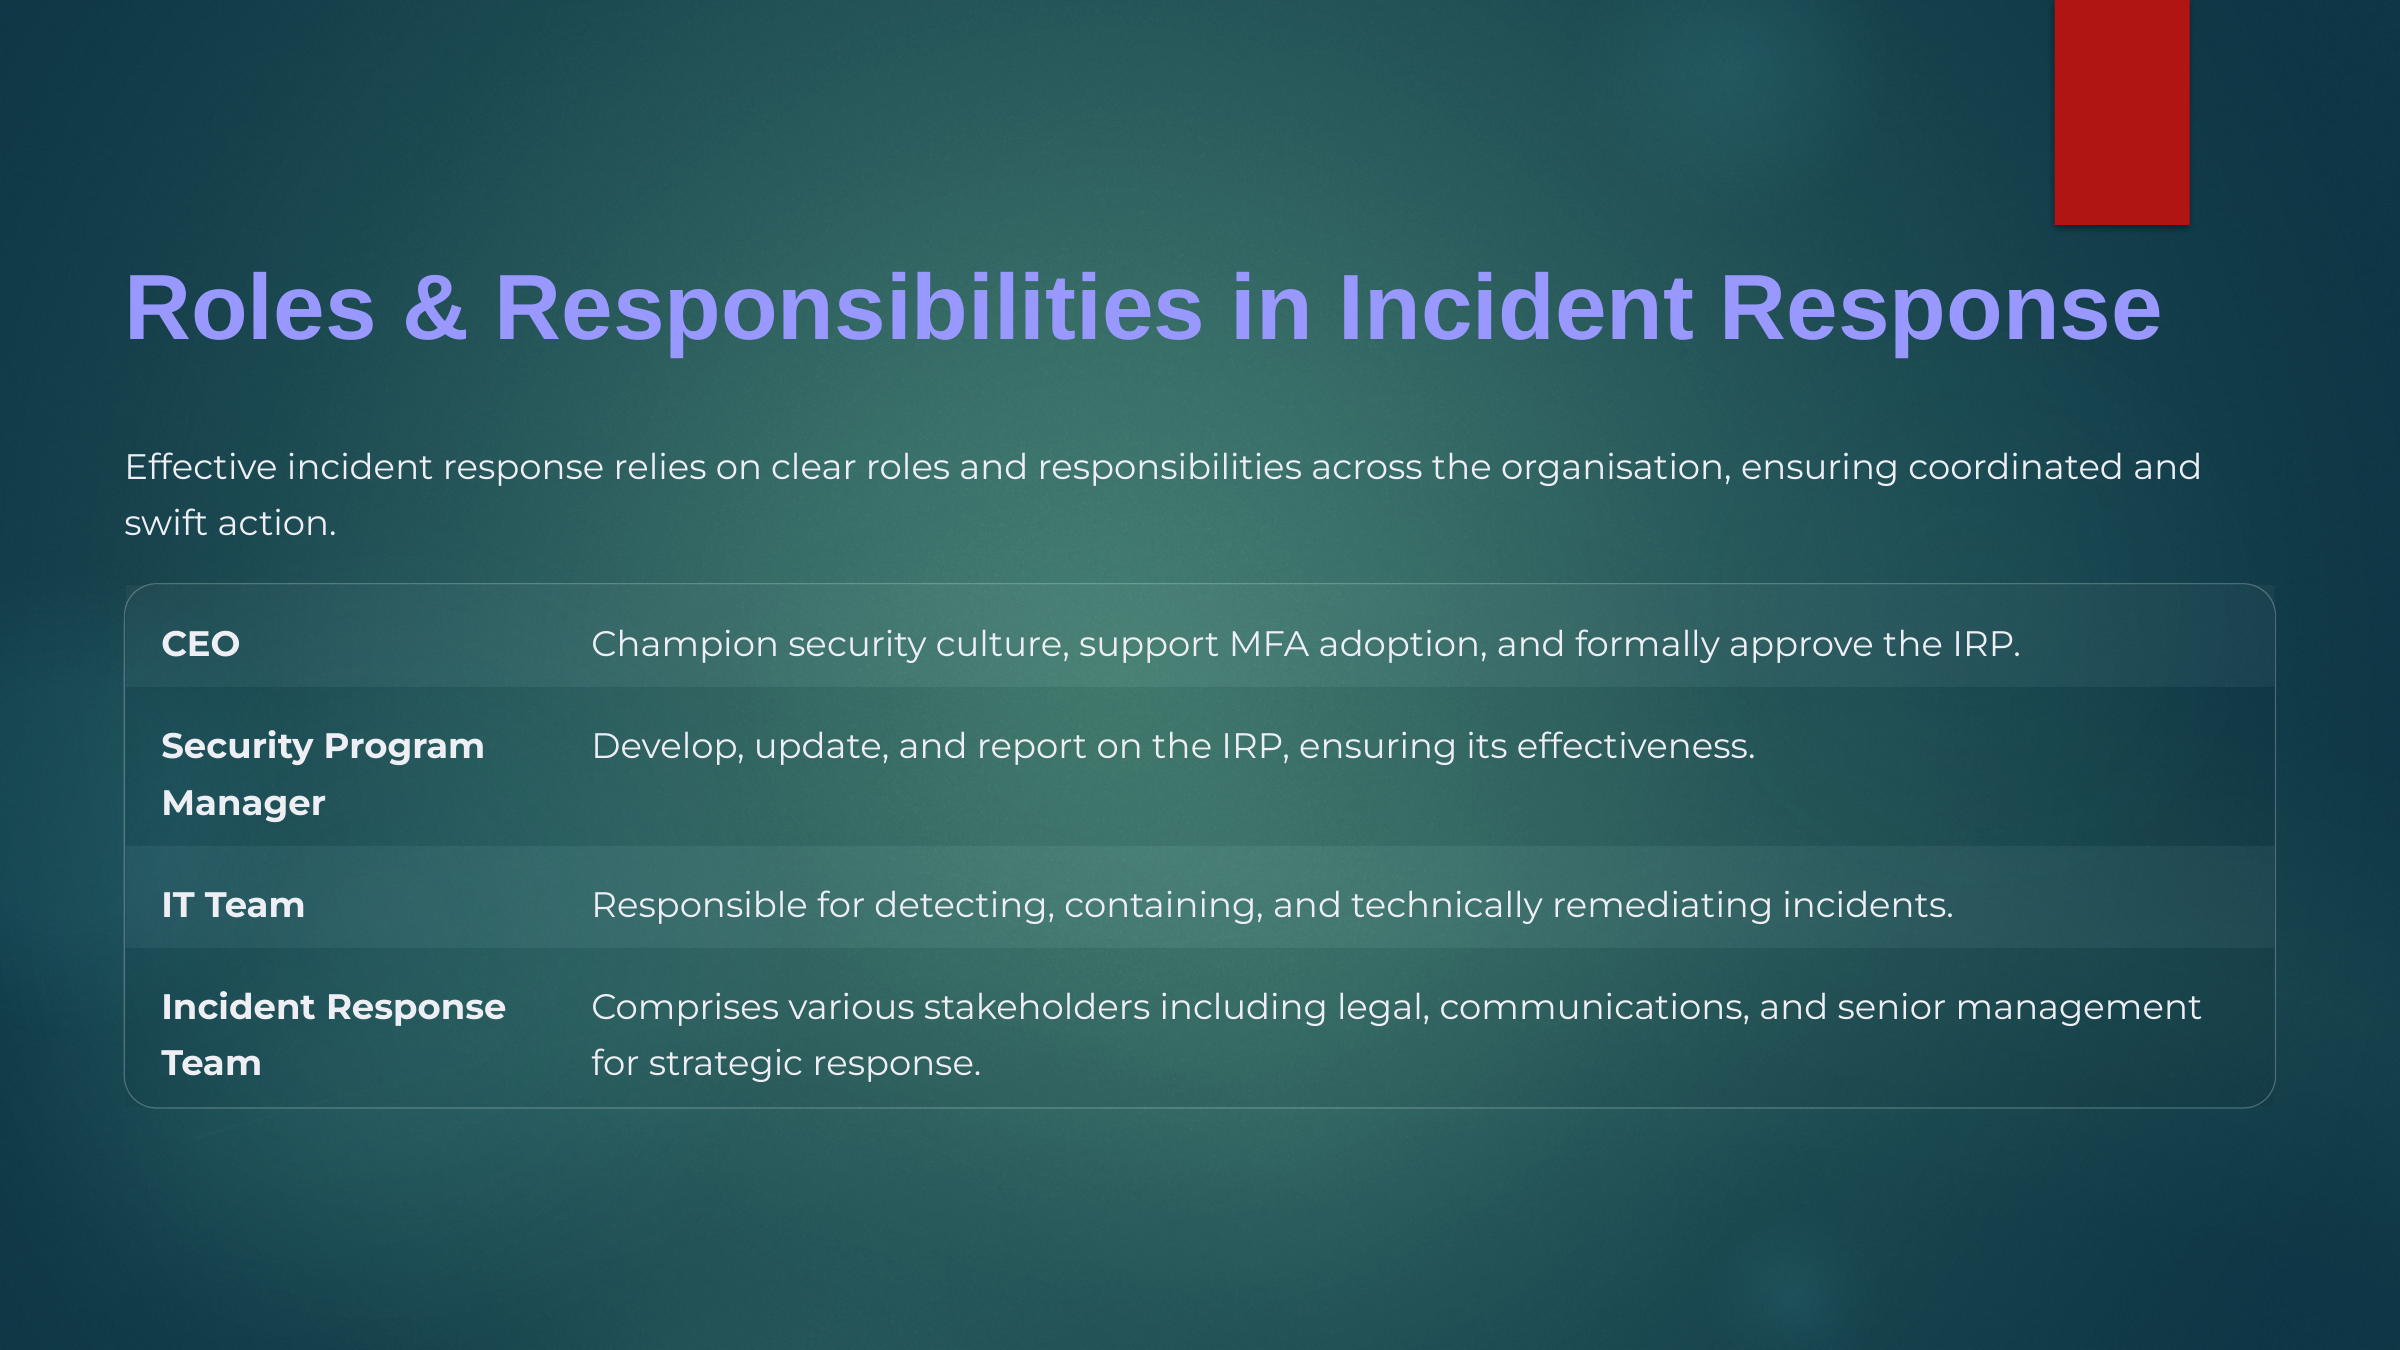

Roles & Responsibilities in Incident Response
Effective incident response relies on clear roles and responsibilities across the organisation, ensuring coordinated and swift action.

CEO
Champion security culture, support MFA adoption, and formally approve the IRP.

Security Program Manager
Develop, update, and report on the IRP, ensuring its effectiveness.

IT Team
Responsible for detecting, containing, and technically remediating incidents.

Incident Response Team
Comprises various stakeholders including legal, communications, and senior management for strategic response.